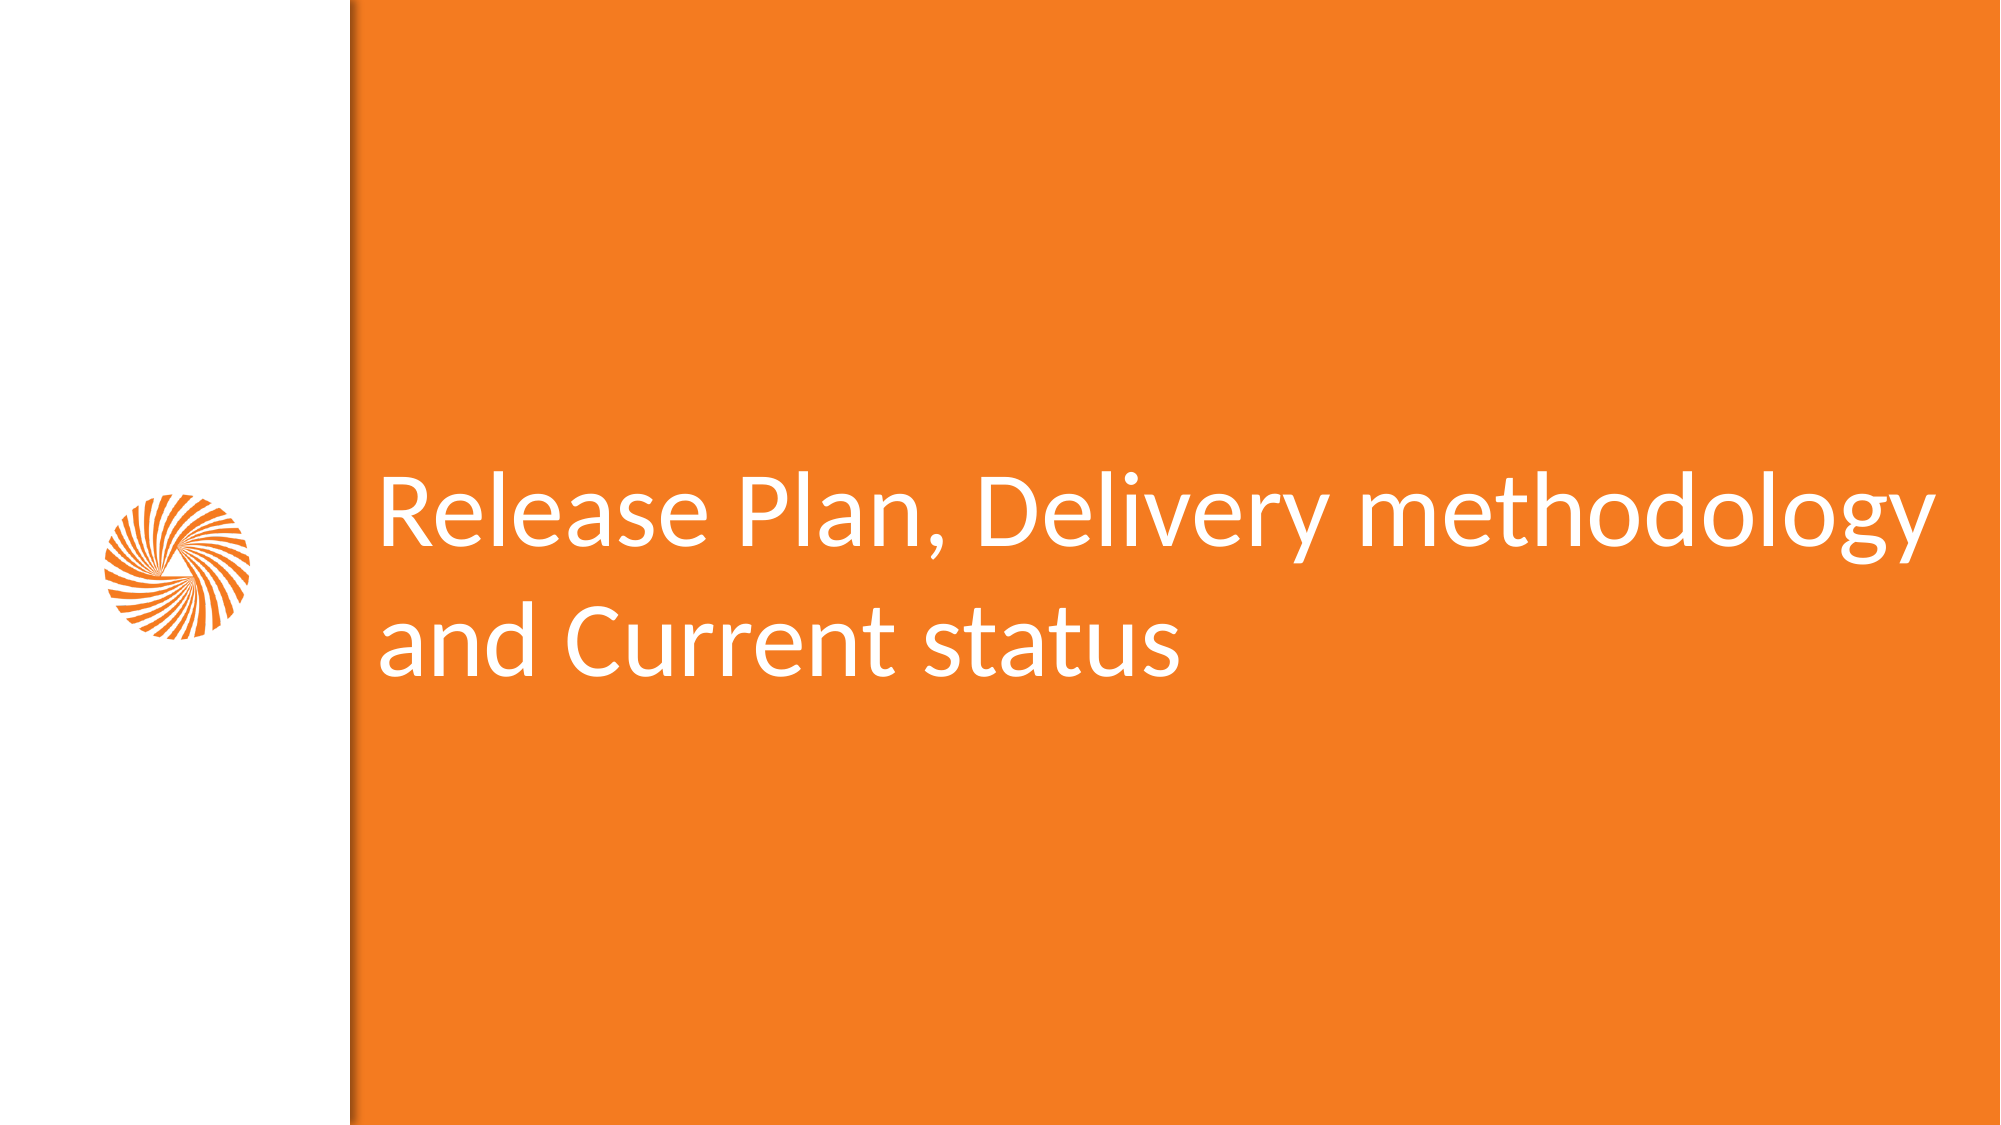

# Release Plan, Delivery methodology and Current status